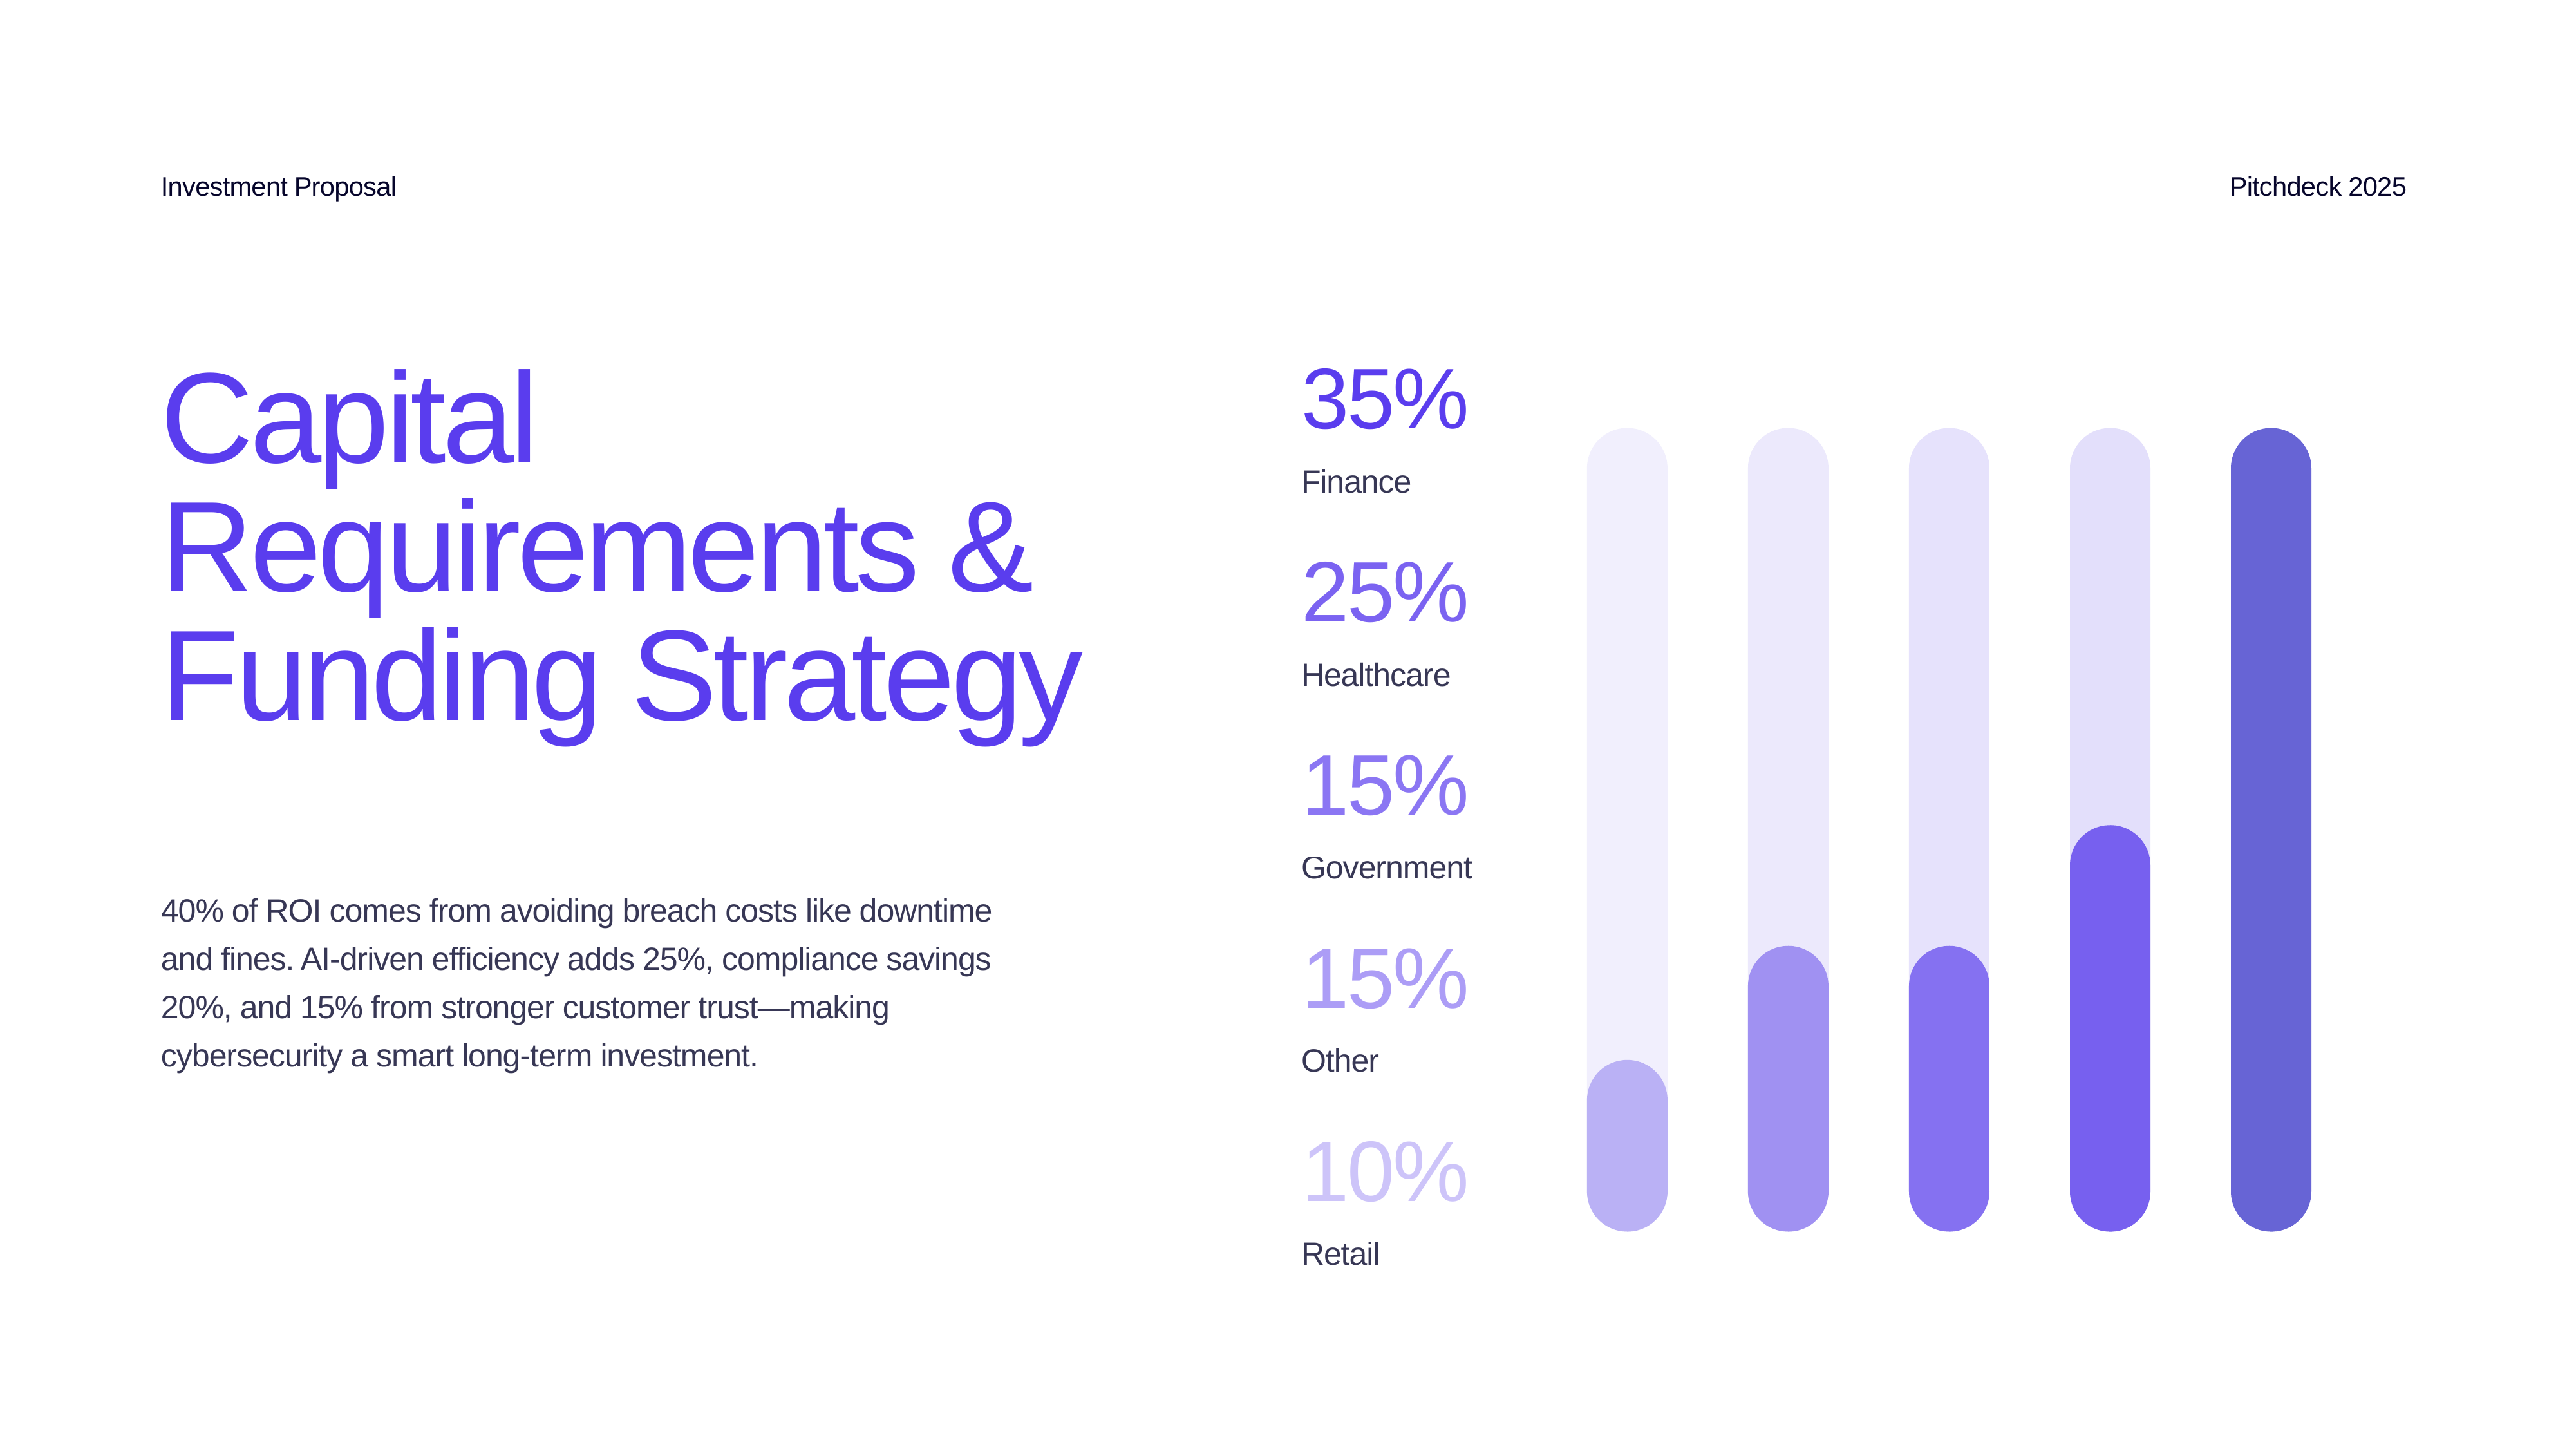

Investment Proposal
Pitchdeck 2025
Capital Requirements & Funding Strategy
35%
Finance
25%
Healthcare
15%

Government
40% of ROI comes from avoiding breach costs like downtime and fines. AI-driven efficiency adds 25%, compliance savings 20%, and 15% from stronger customer trust—making cybersecurity a smart long-term investment.
15%

Other

10%
Retail